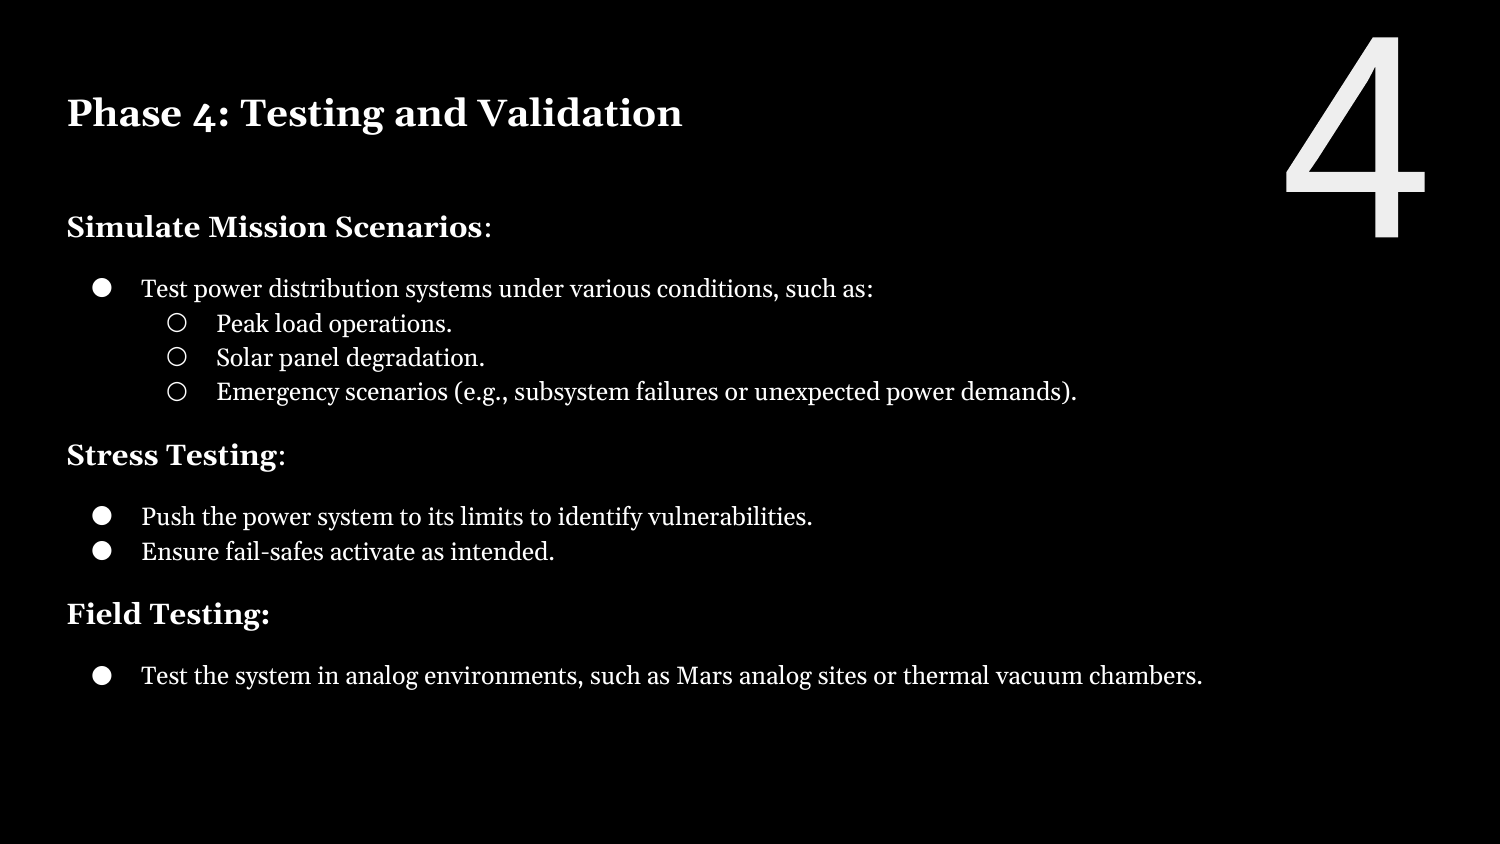

4
# Phase 4: Testing and Validation
Simulate Mission Scenarios:
Test power distribution systems under various conditions, such as:
Peak load operations.
Solar panel degradation.
Emergency scenarios (e.g., subsystem failures or unexpected power demands).
Stress Testing:
Push the power system to its limits to identify vulnerabilities.
Ensure fail-safes activate as intended.
Field Testing:
Test the system in analog environments, such as Mars analog sites or thermal vacuum chambers.